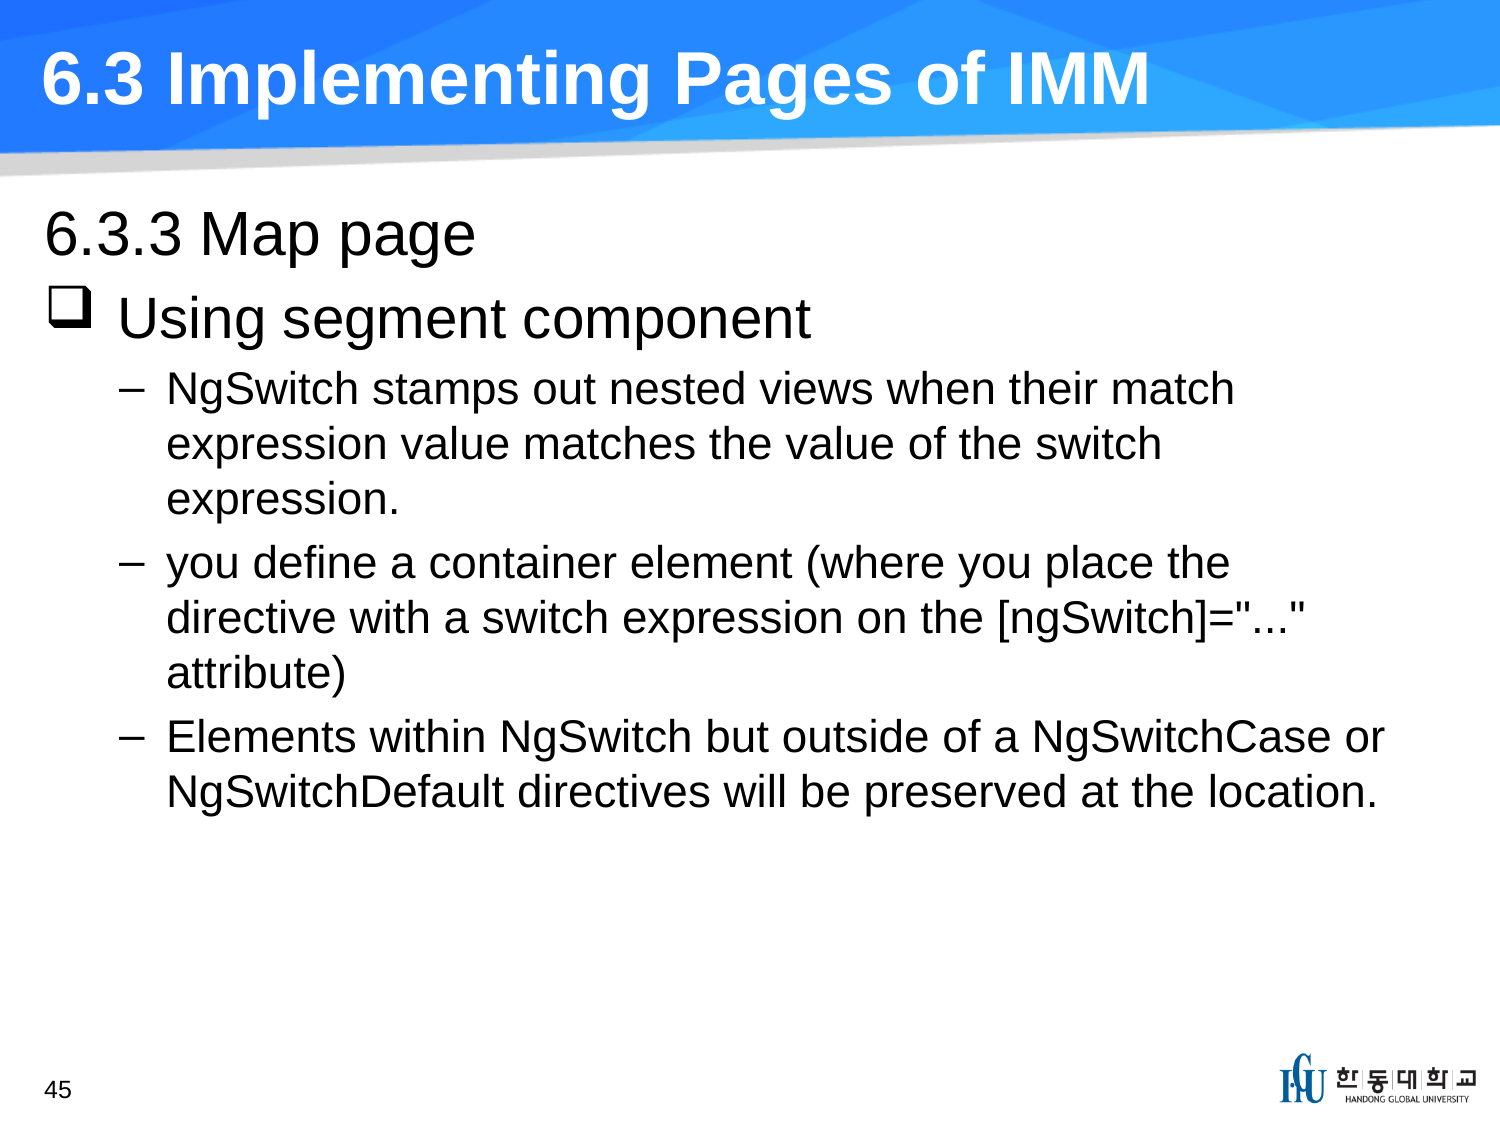

# 6.3 Implementing Pages of IMM
6.3.3 Map page
Using segment component
NgSwitch stamps out nested views when their match expression value matches the value of the switch expression.
you define a container element (where you place the directive with a switch expression on the [ngSwitch]="..." attribute)
Elements within NgSwitch but outside of a NgSwitchCase or NgSwitchDefault directives will be preserved at the location.

45